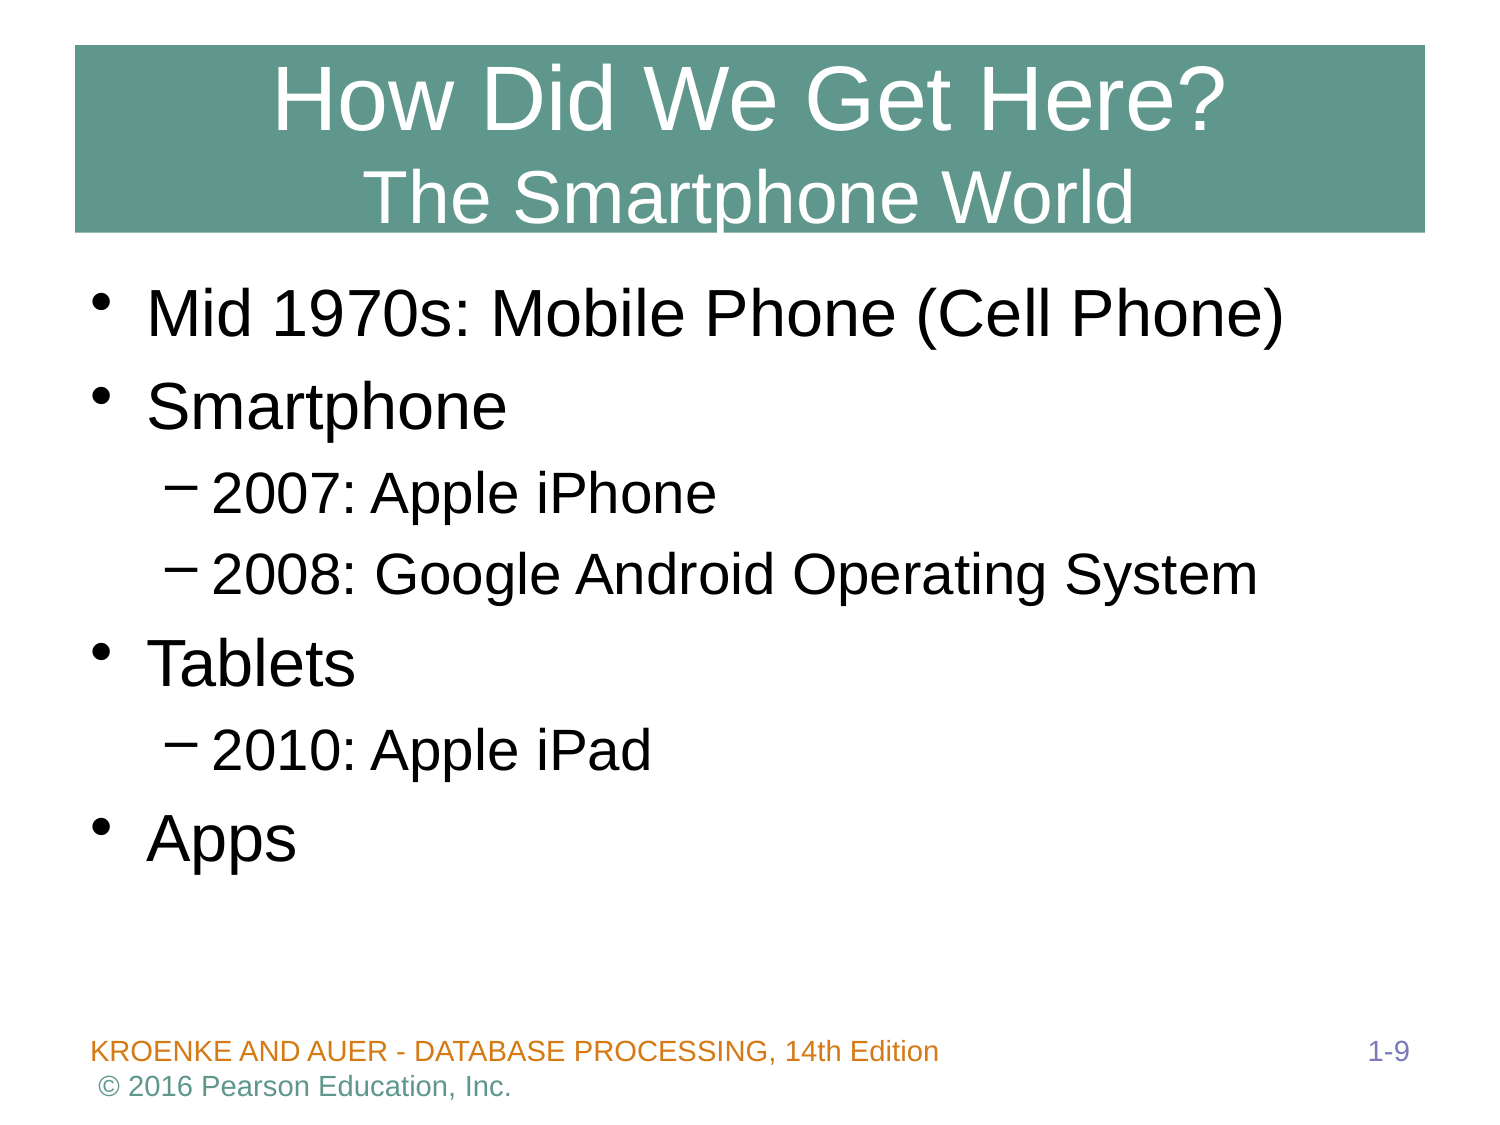

# How Did We Get Here? The Smartphone World
Mid 1970s: Mobile Phone (Cell Phone)
Smartphone
2007: Apple iPhone
2008: Google Android Operating System
Tablets
2010: Apple iPad
Apps
1-9

KROENKE AND AUER - DATABASE PROCESSING, 14th Edition  © 2016 Pearson Education, Inc.